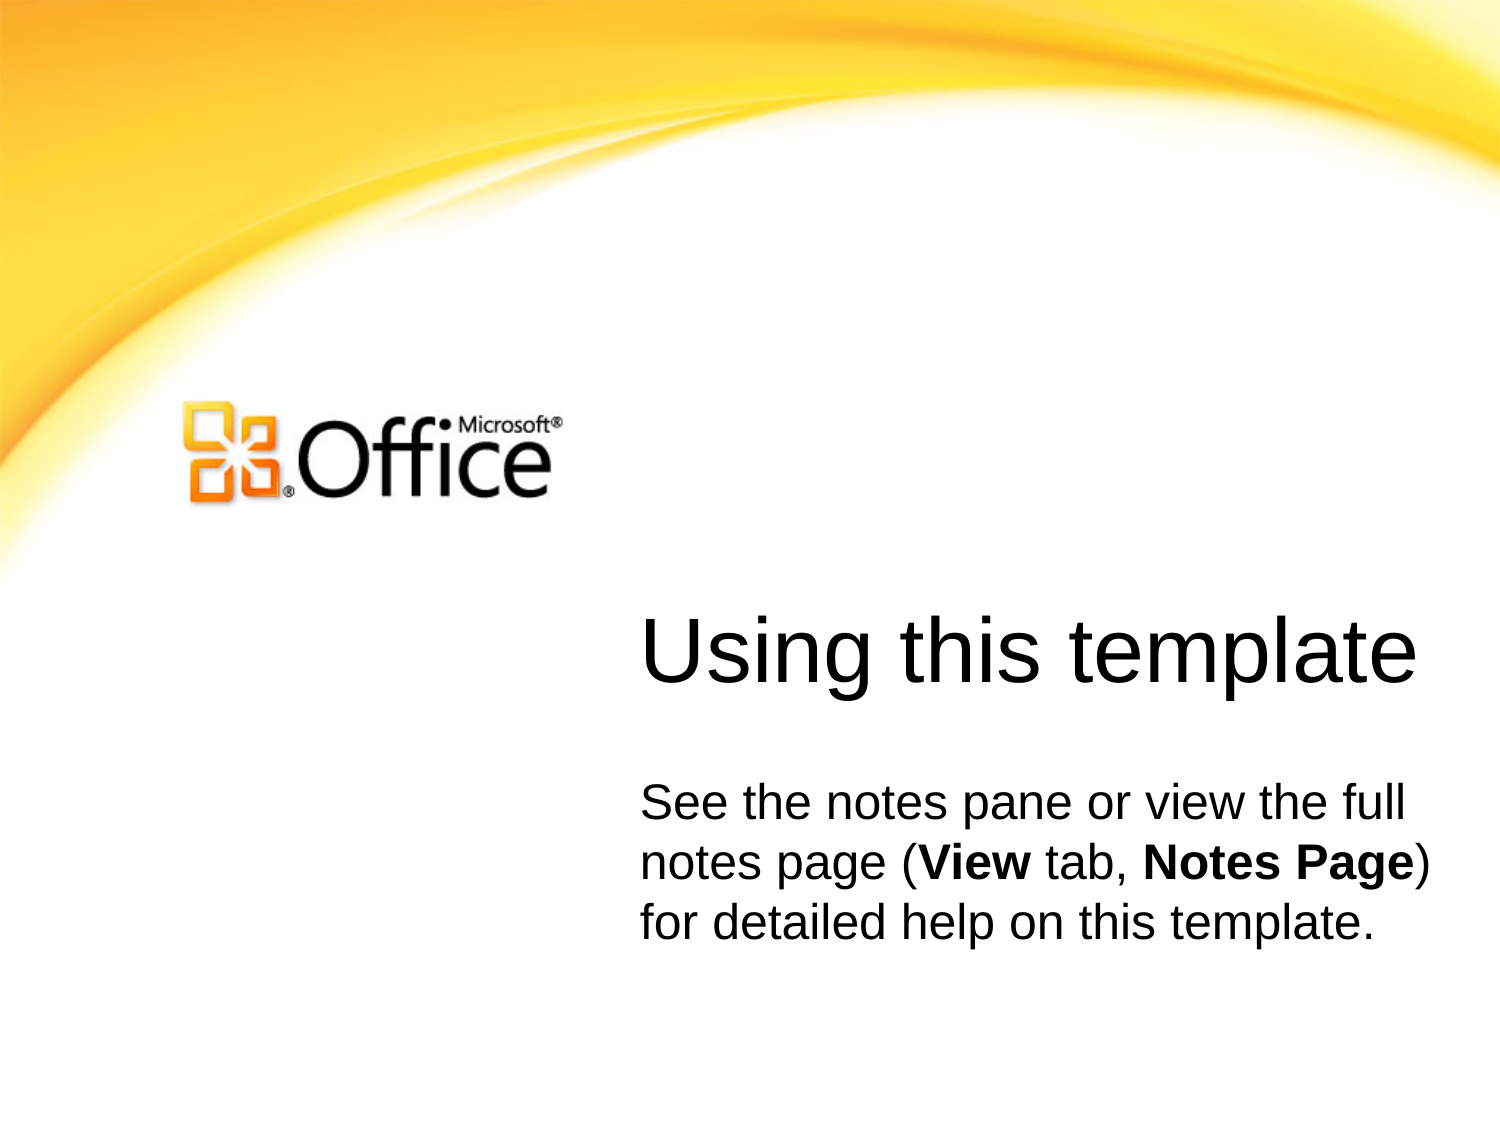

# Using this template
See the notes pane or view the full notes page (View tab, Notes Page) for detailed help on this template.